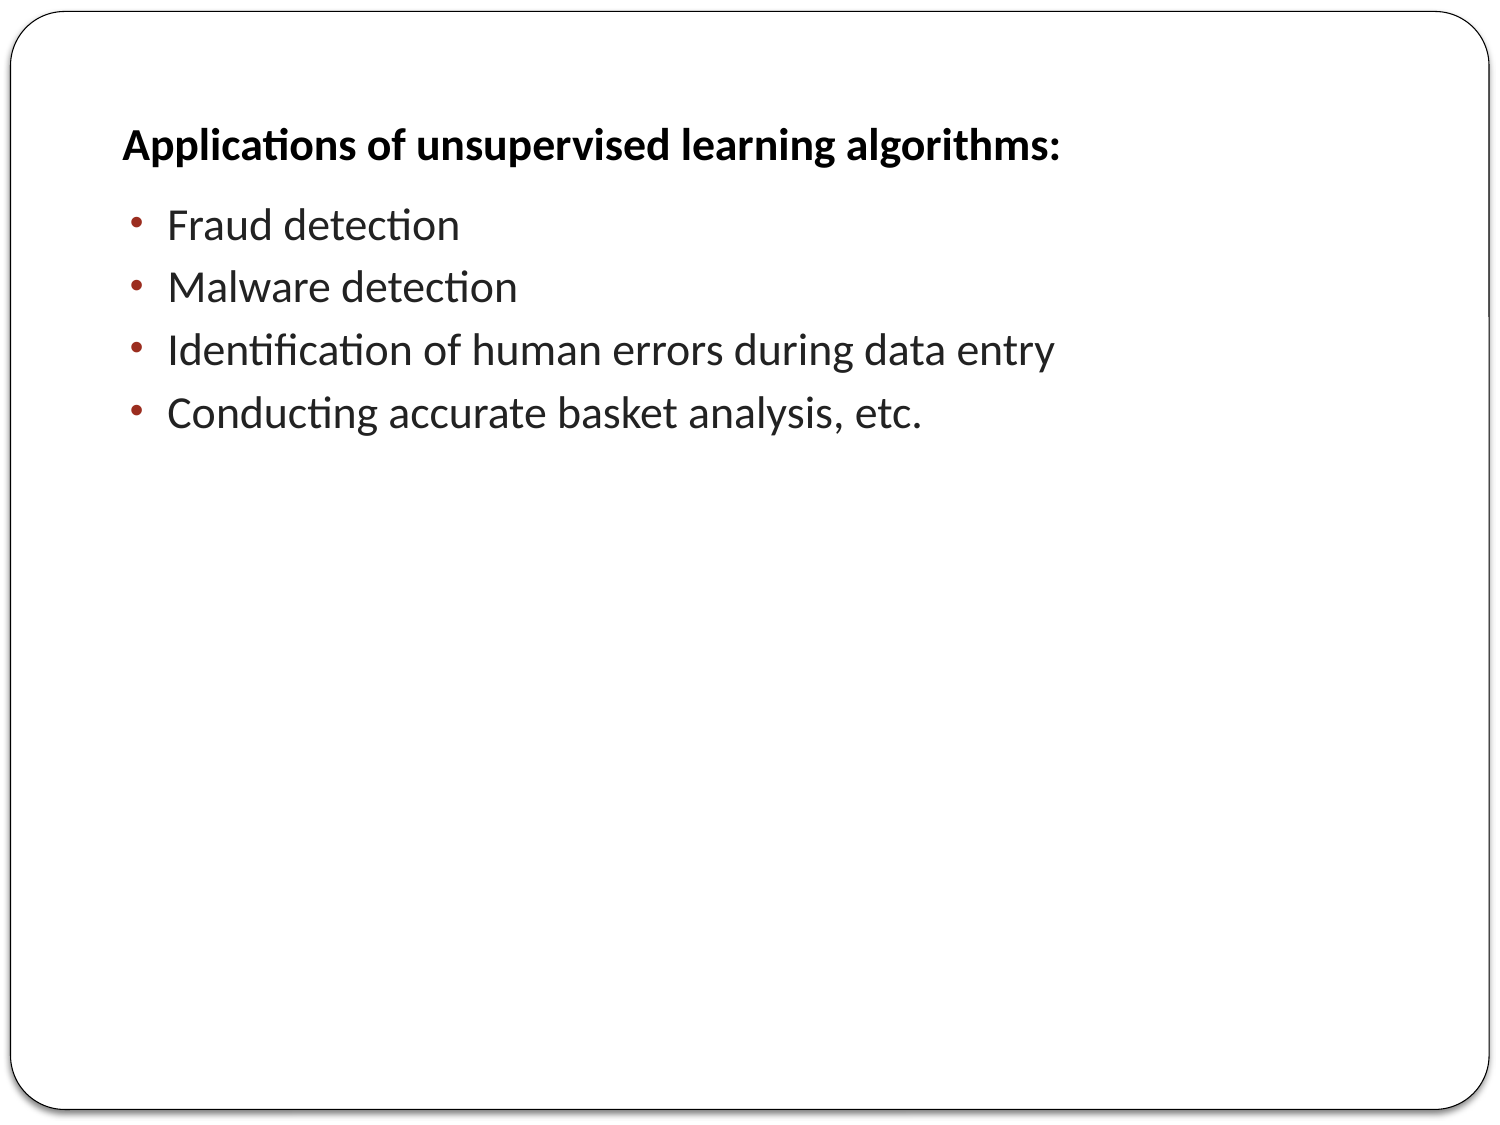

Applications of unsupervised learning algorithms:
Fraud detection
Malware detection
Identification of human errors during data entry
Conducting accurate basket analysis, etc.